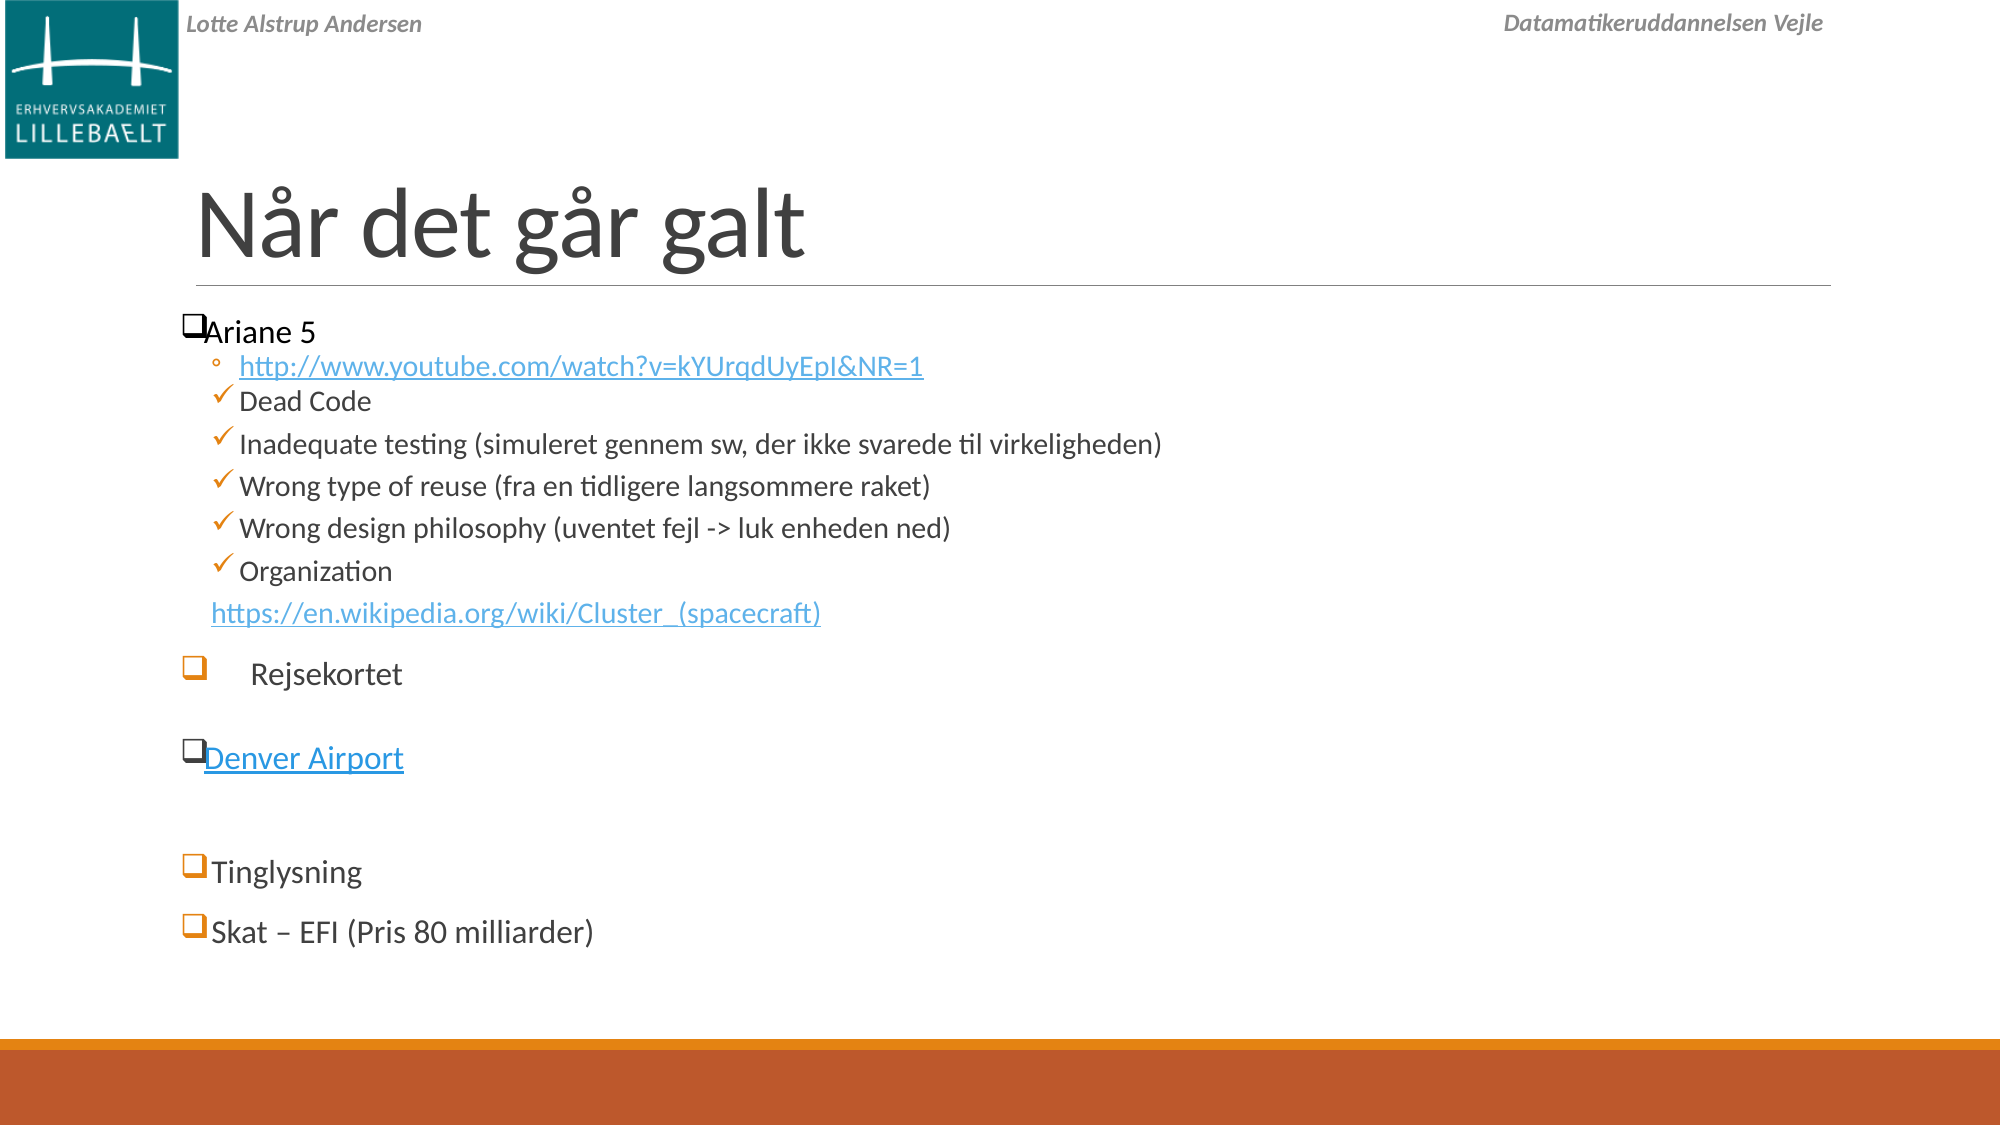

# Når det går galt
Ariane 5
http://www.youtube.com/watch?v=kYUrqdUyEpI&NR=1
Dead Code
Inadequate testing (simuleret gennem sw, der ikke svarede til virkeligheden)
Wrong type of reuse (fra en tidligere langsommere raket)
Wrong design philosophy (uventet fejl -> luk enheden ned)
Organization
https://en.wikipedia.org/wiki/Cluster_(spacecraft)
Rejsekortet

Denver Airport

 Tinglysning
 Skat – EFI (Pris 80 milliarder)